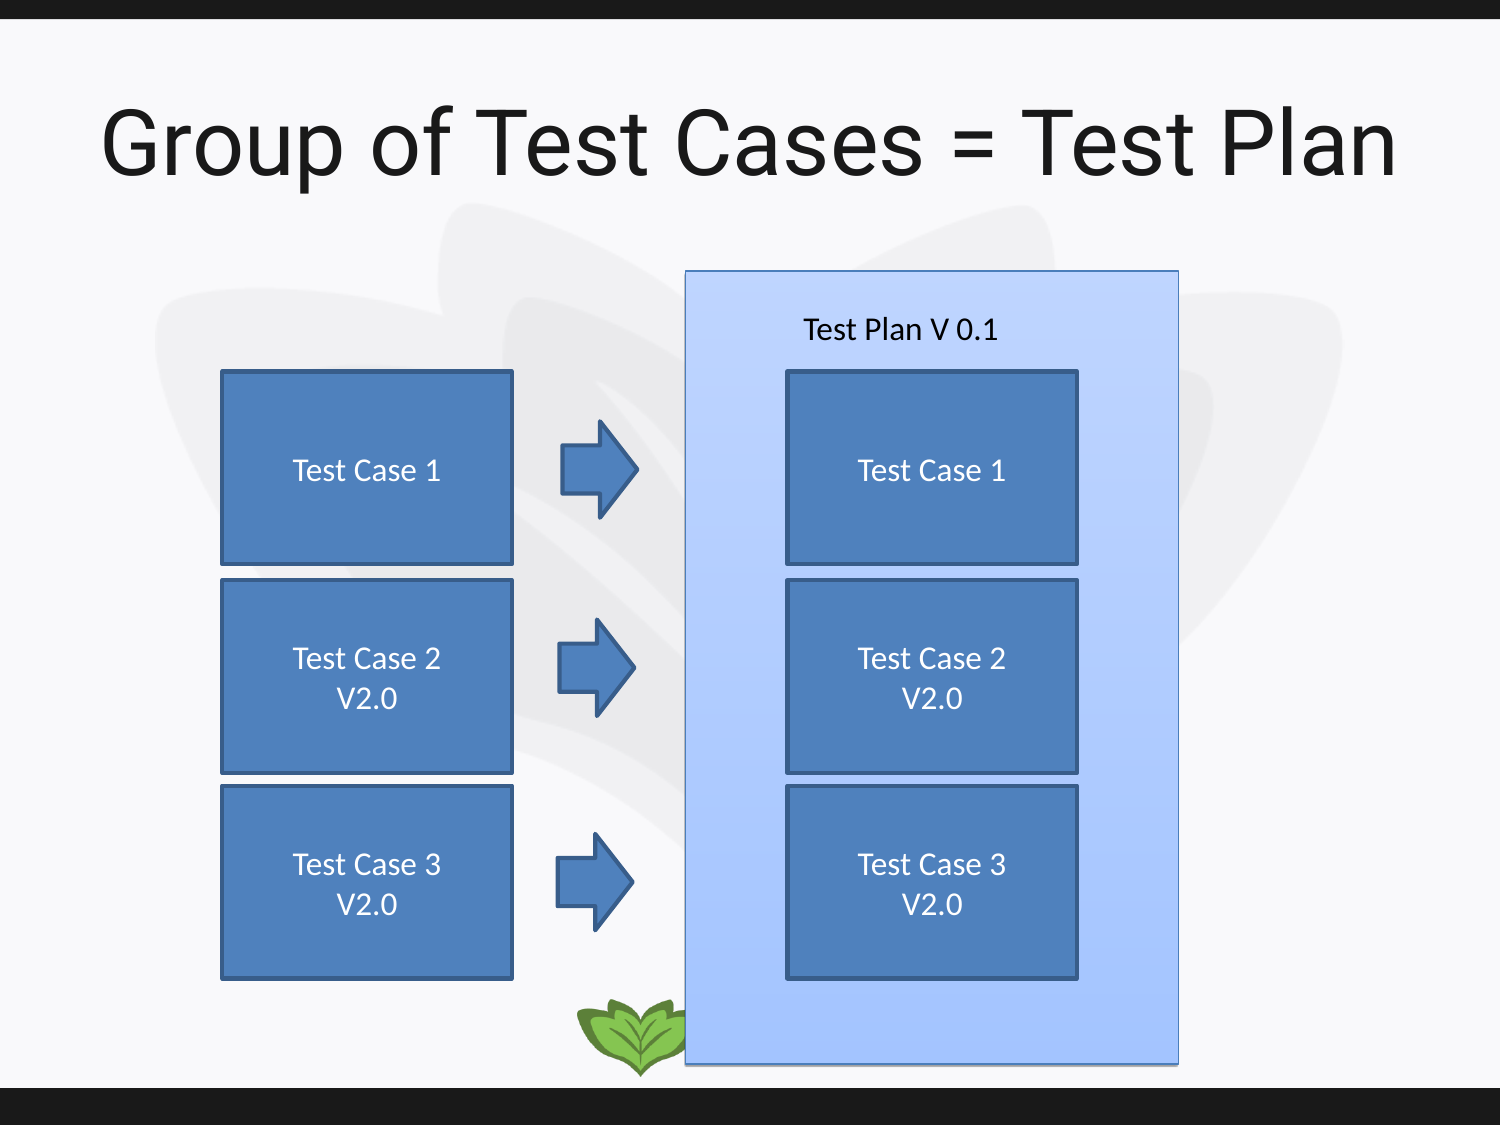

# Group of Test Cases = Test Plan

Test Plan V 0.1
Test Case 1
Test Case 1

Test Case 2
V2.0
Test Case 2
V2.0

Test Case 3
V2.0
Test Case 3
V2.0